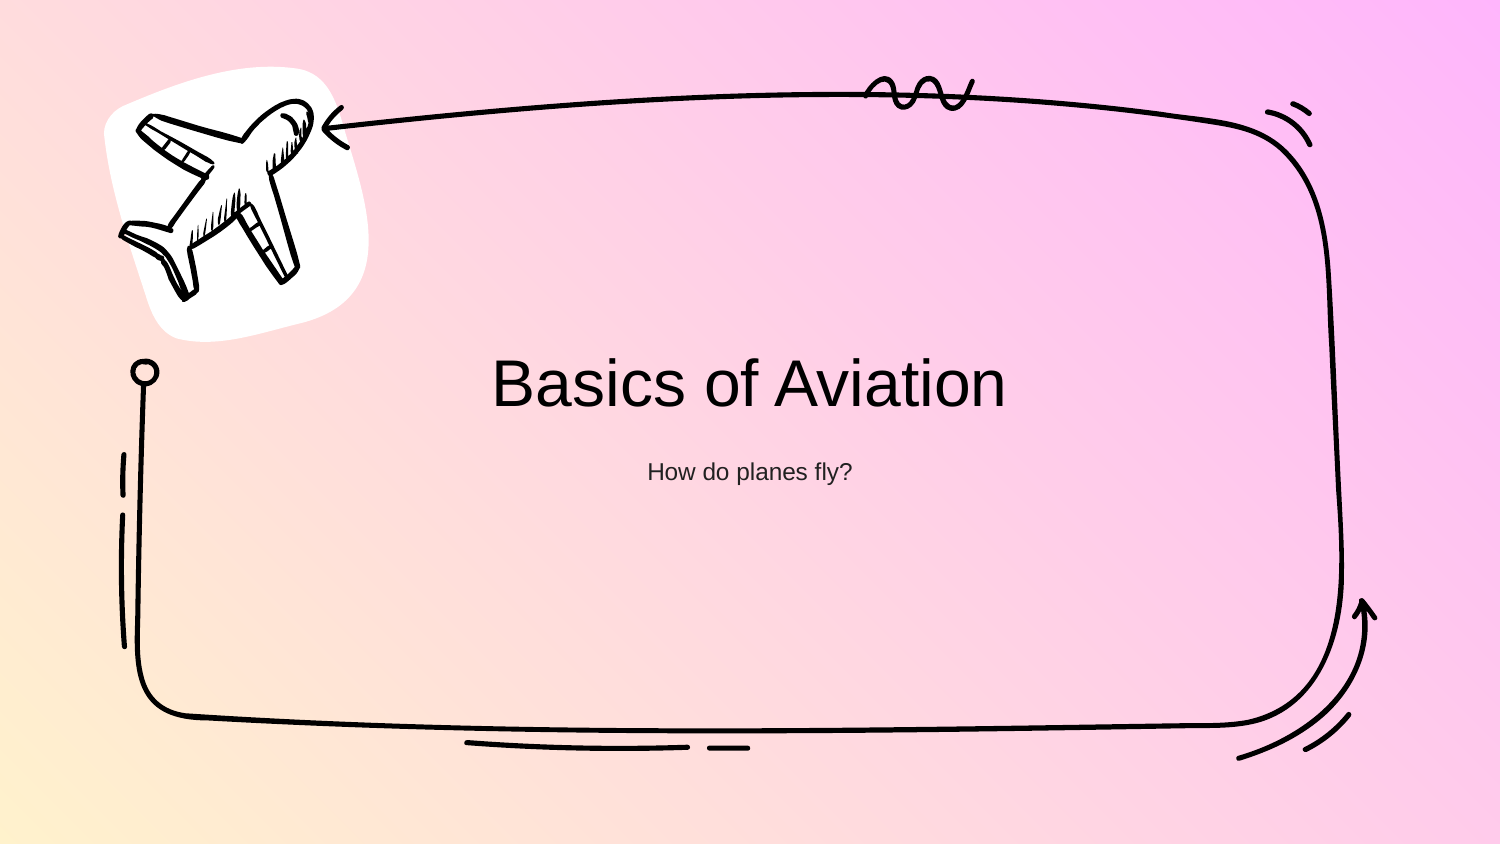

# Basics of Aviation
How do planes fly?